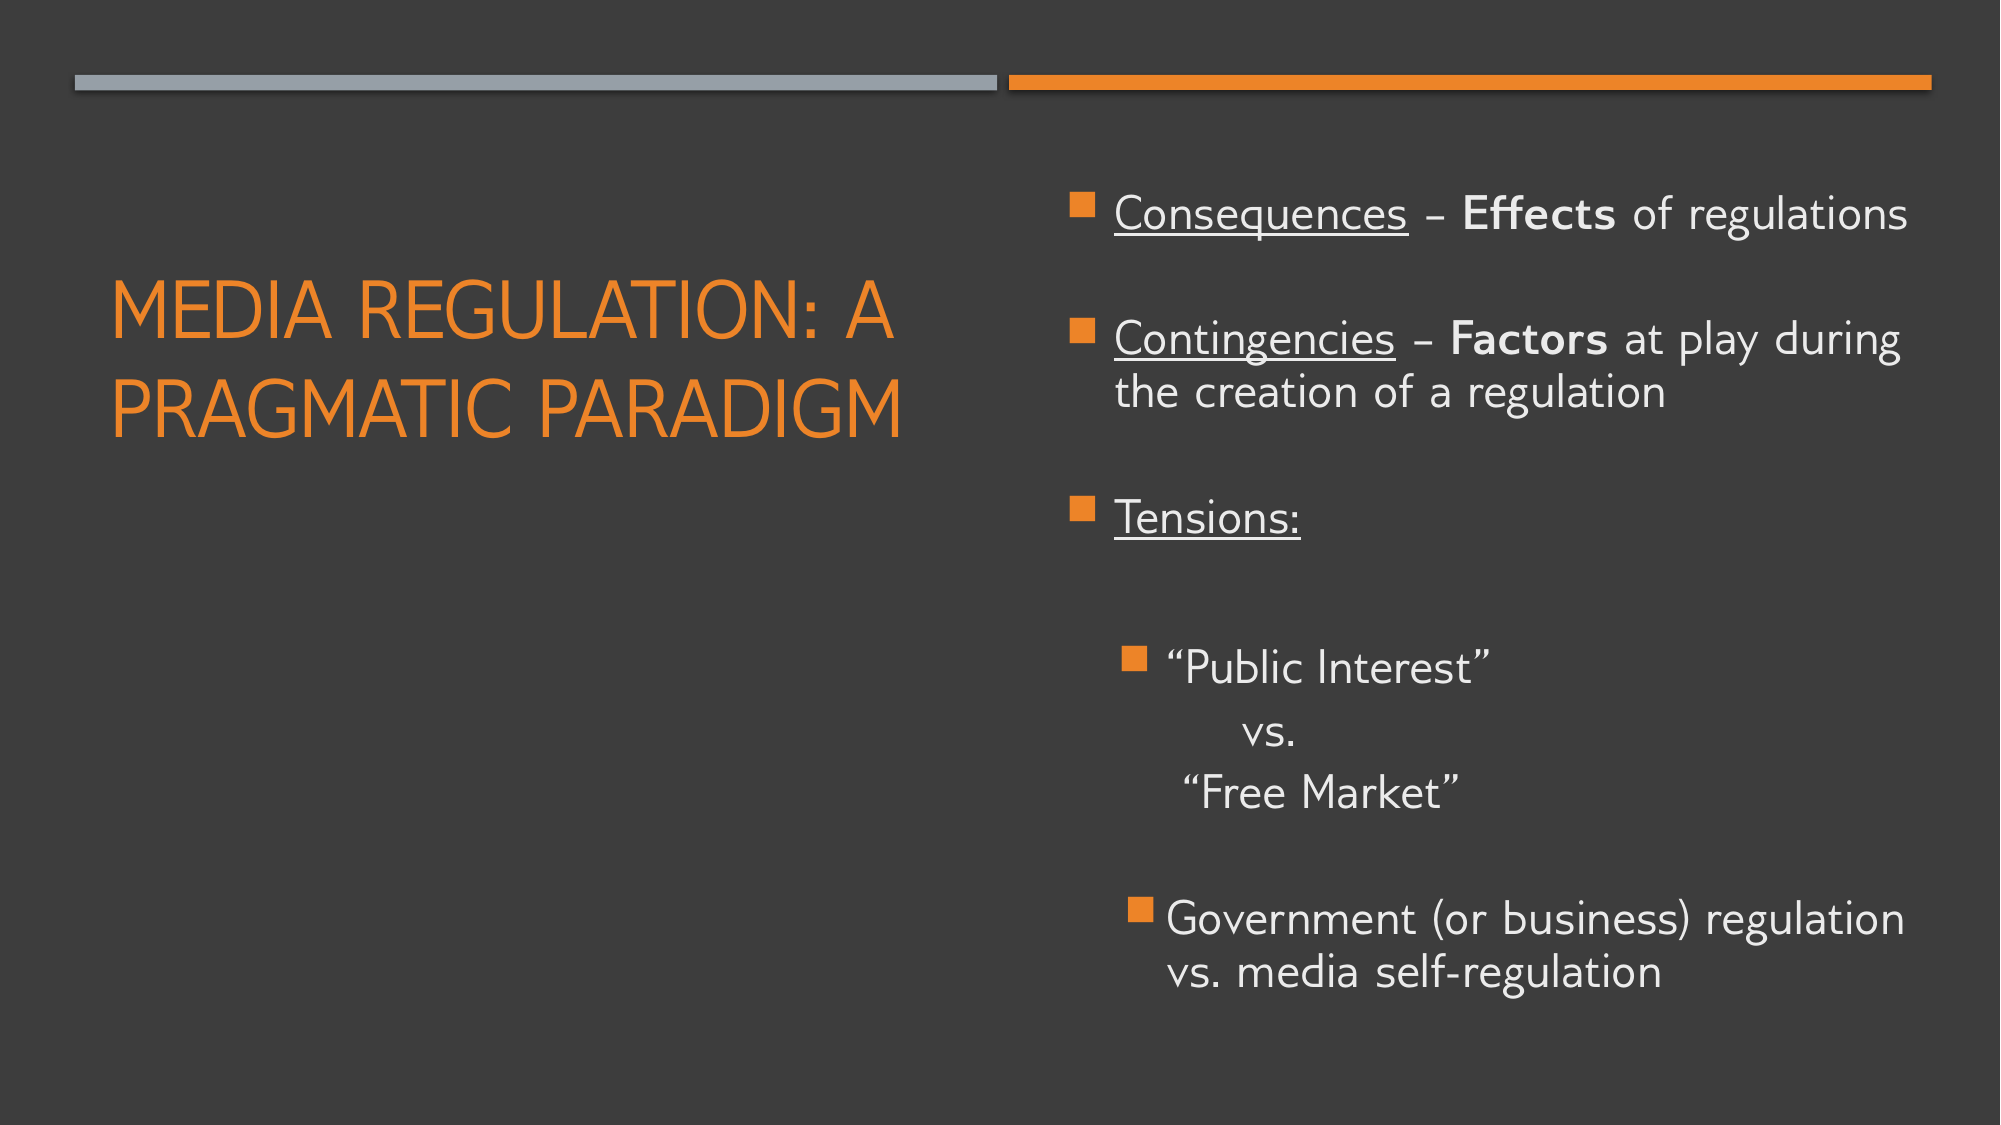

Consequences – Effects of regulations

Contingencies – Factors at play during the creation of a regulation

Tensions:

“Public Interest”
	  vs.
   “Free Market”

Government (or business) regulation vs. media self-regulation

# Media Regulation: A Pragmatic Paradigm